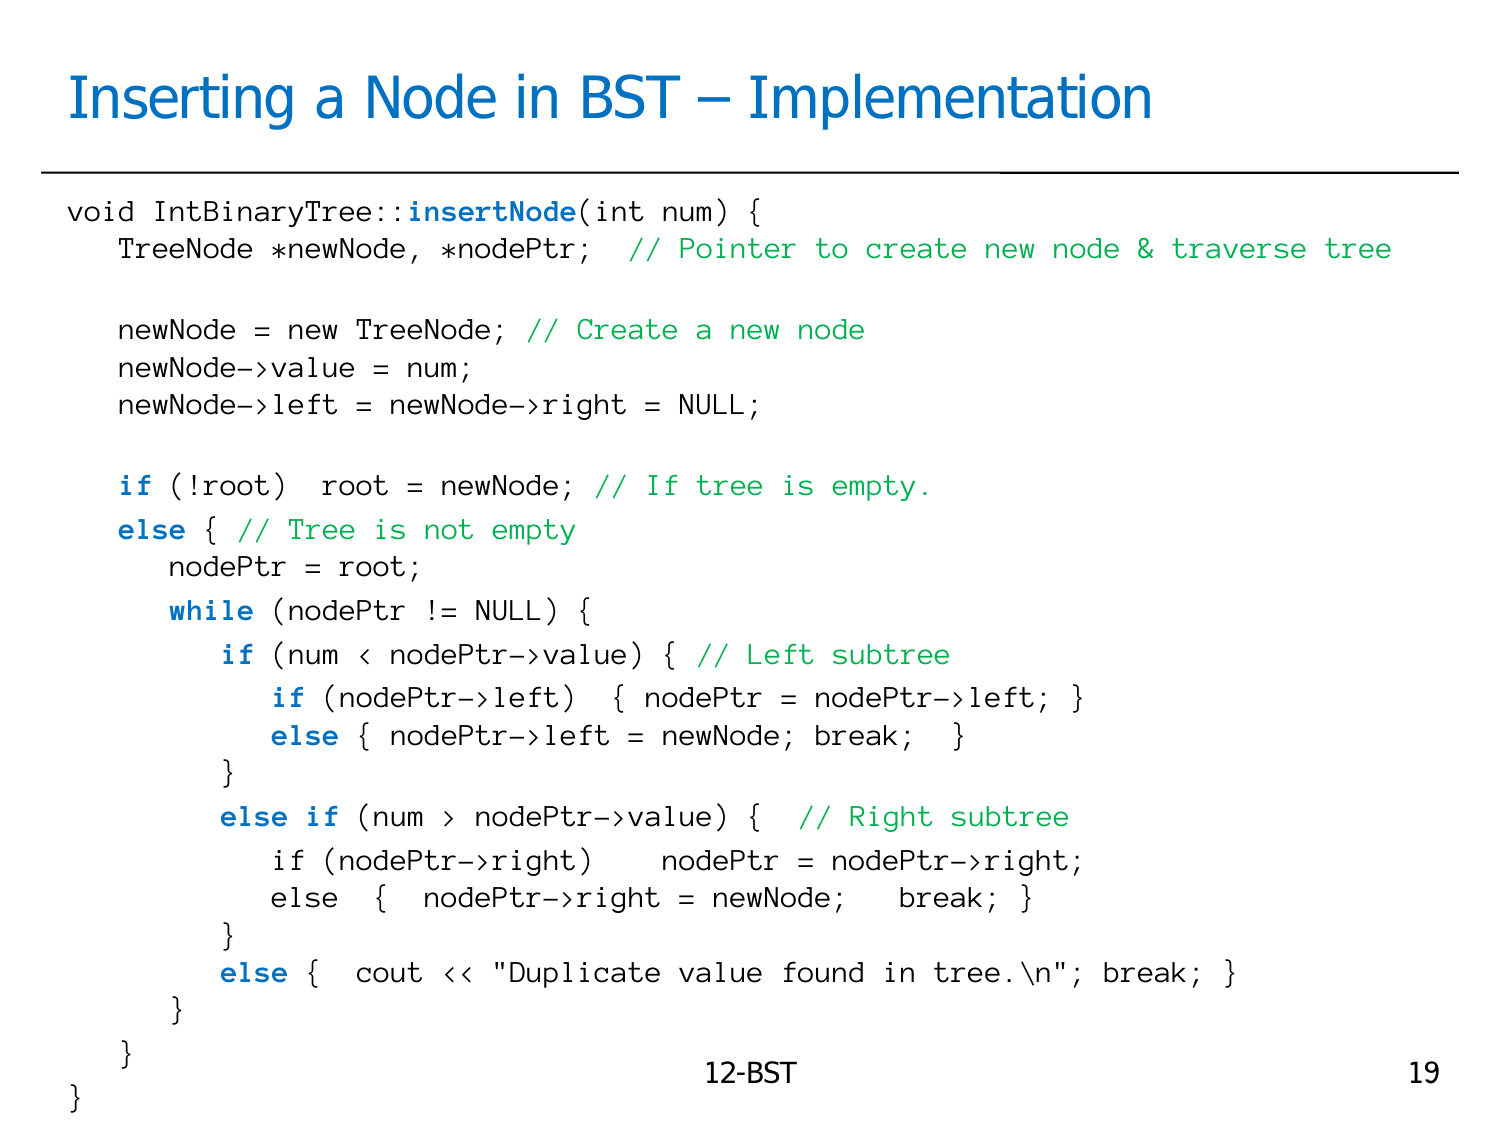

# Inserting a Node in BST – Implementation
void IntBinaryTree::insertNode(int num) {
   TreeNode *newNode, *nodePtr;  // Pointer to create new node & traverse tree
   newNode = new TreeNode; // Create a new node
   newNode->value = num;
   newNode->left = newNode->right = NULL;
   if (!root)  root = newNode; // If tree is empty.
   else { // Tree is not empty
      nodePtr = root;
      while (nodePtr != NULL) {
         if (num < nodePtr->value) { // Left subtree
            if (nodePtr->left)  { nodePtr = nodePtr->left; }
            else { nodePtr->left = newNode; break;  }
         }
         else if (num > nodePtr->value) {  // Right subtree
            if (nodePtr->right)    nodePtr = nodePtr->right;
            else  {  nodePtr->right = newNode;   break; }
         }
         else {  cout << "Duplicate value found in tree.\n"; break; }
      }
   }
}
12-BST
19